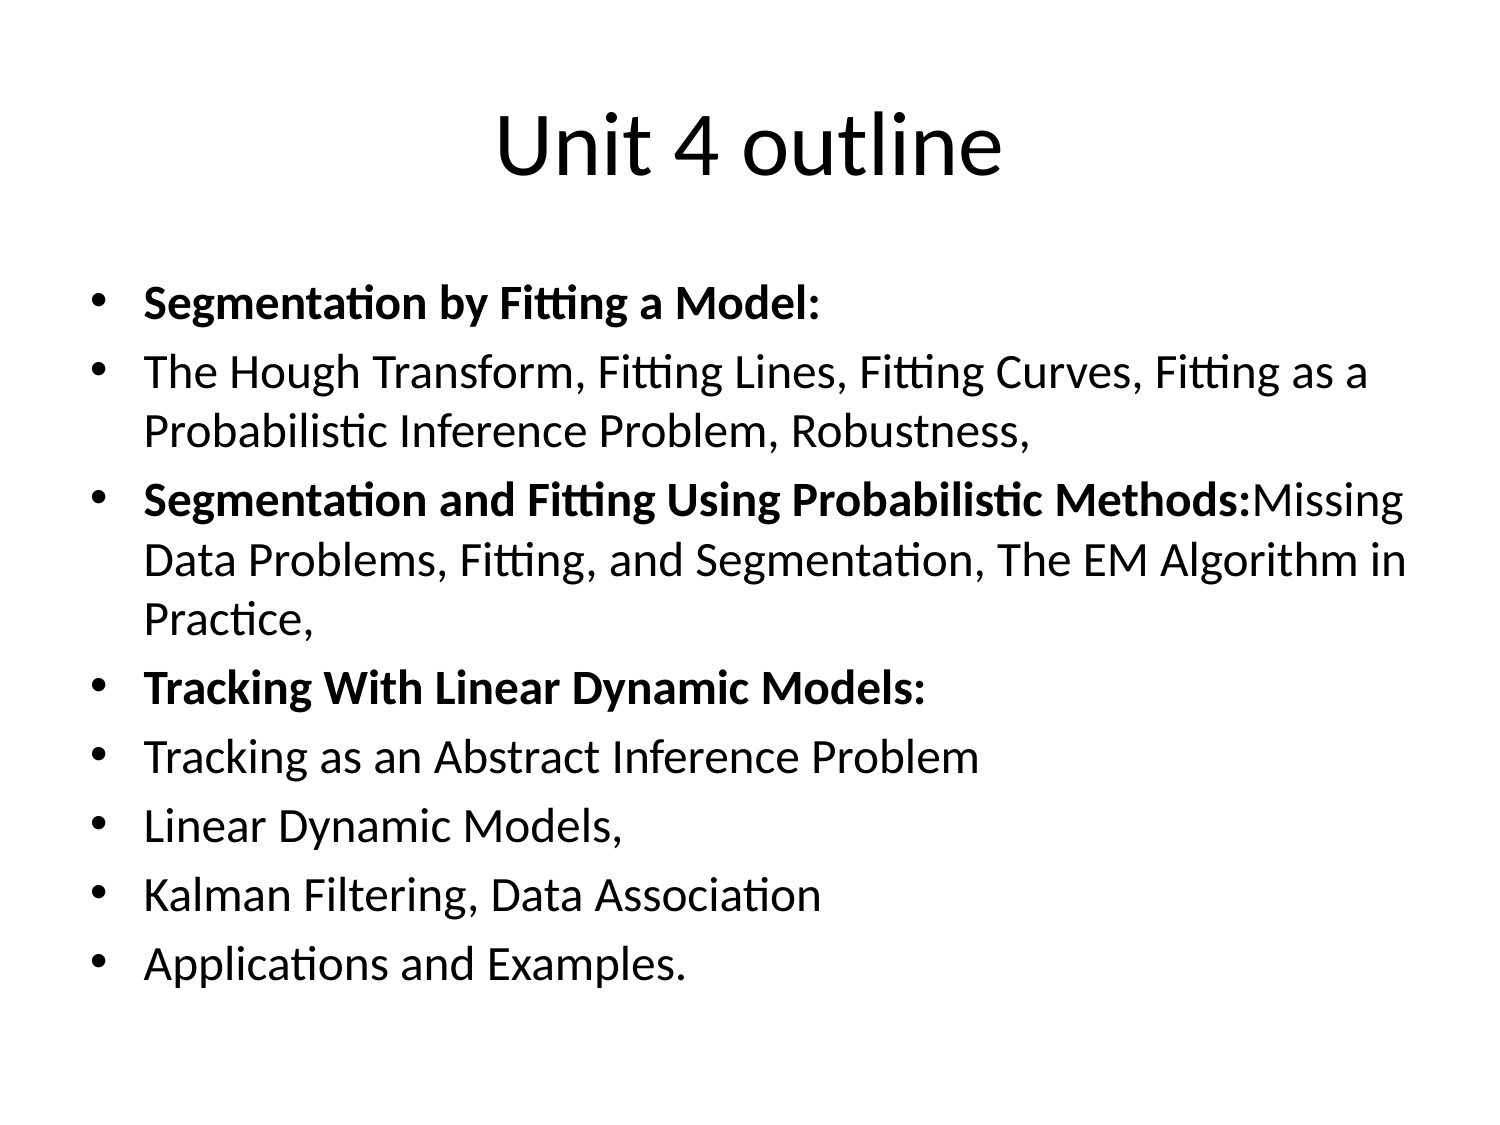

# Unit 4 outline
Segmentation by Fitting a Model:
The Hough Transform, Fitting Lines, Fitting Curves, Fitting as a Probabilistic Inference Problem, Robustness,
Segmentation and Fitting Using Probabilistic Methods:Missing Data Problems, Fitting, and Segmentation, The EM Algorithm in Practice,
Tracking With Linear Dynamic Models:
Tracking as an Abstract Inference Problem
Linear Dynamic Models,
Kalman Filtering, Data Association
Applications and Examples.